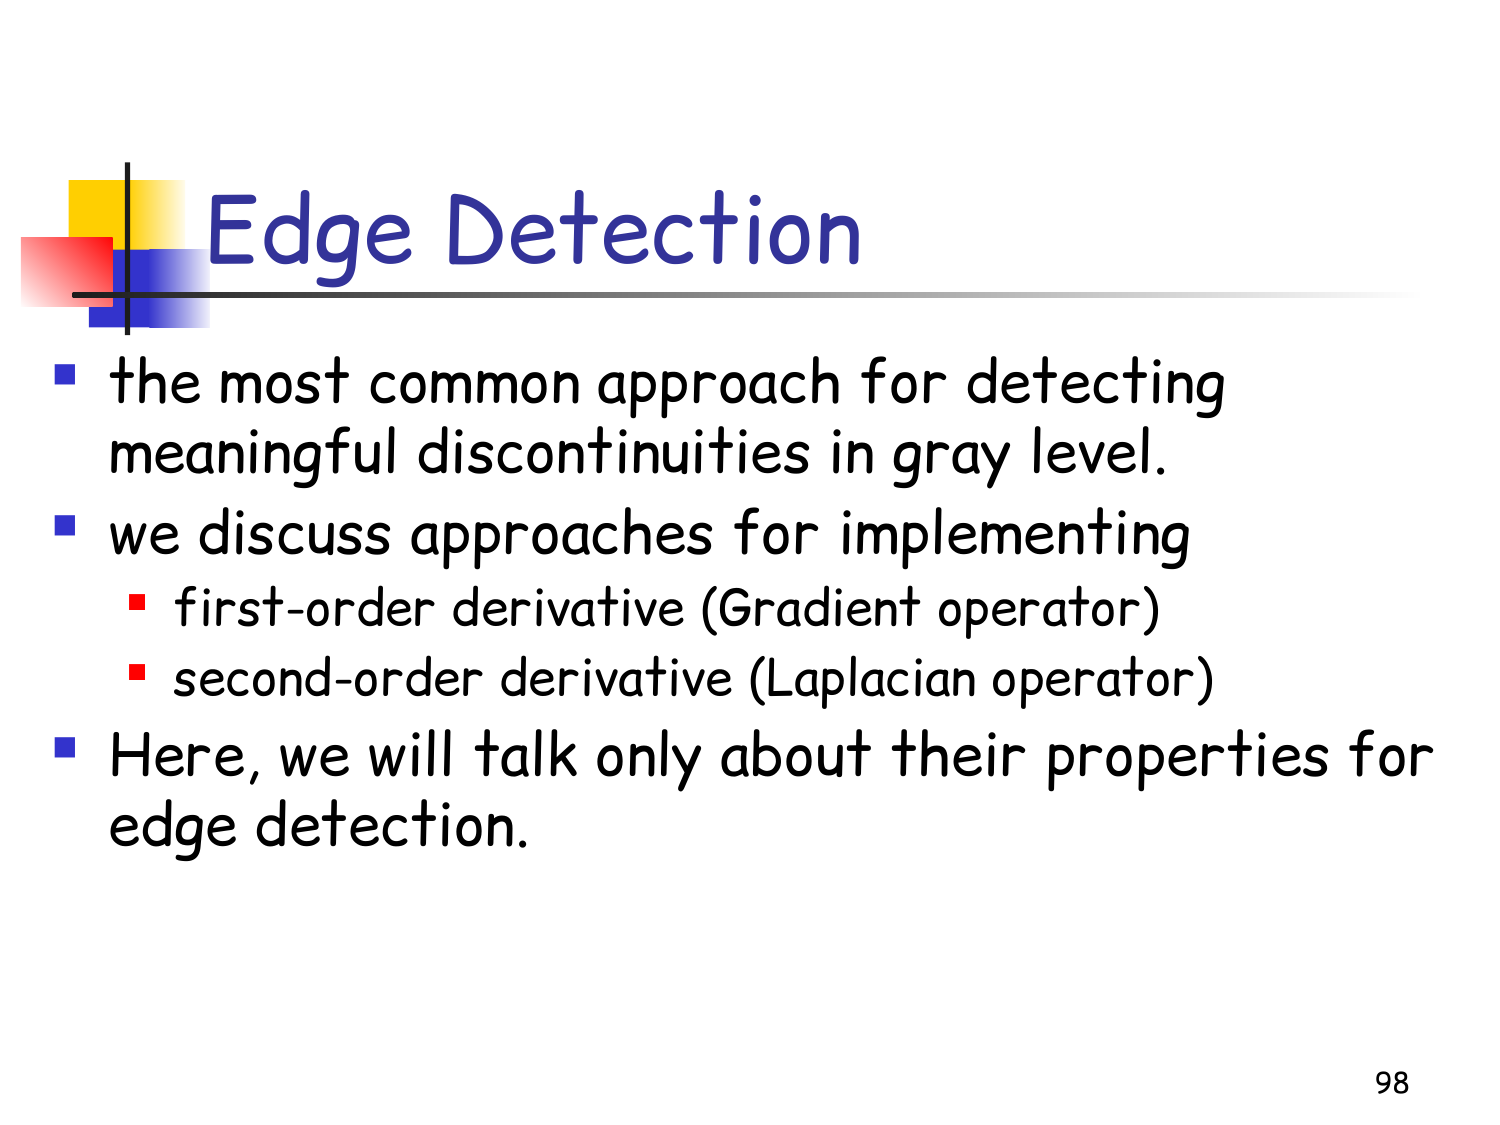

# Edge Detection
the most common approach for detecting meaningful discontinuities in gray level.
we discuss approaches for implementing
first-order derivative (Gradient operator)
second-order derivative (Laplacian operator)
Here, we will talk only about their properties for edge detection.
98